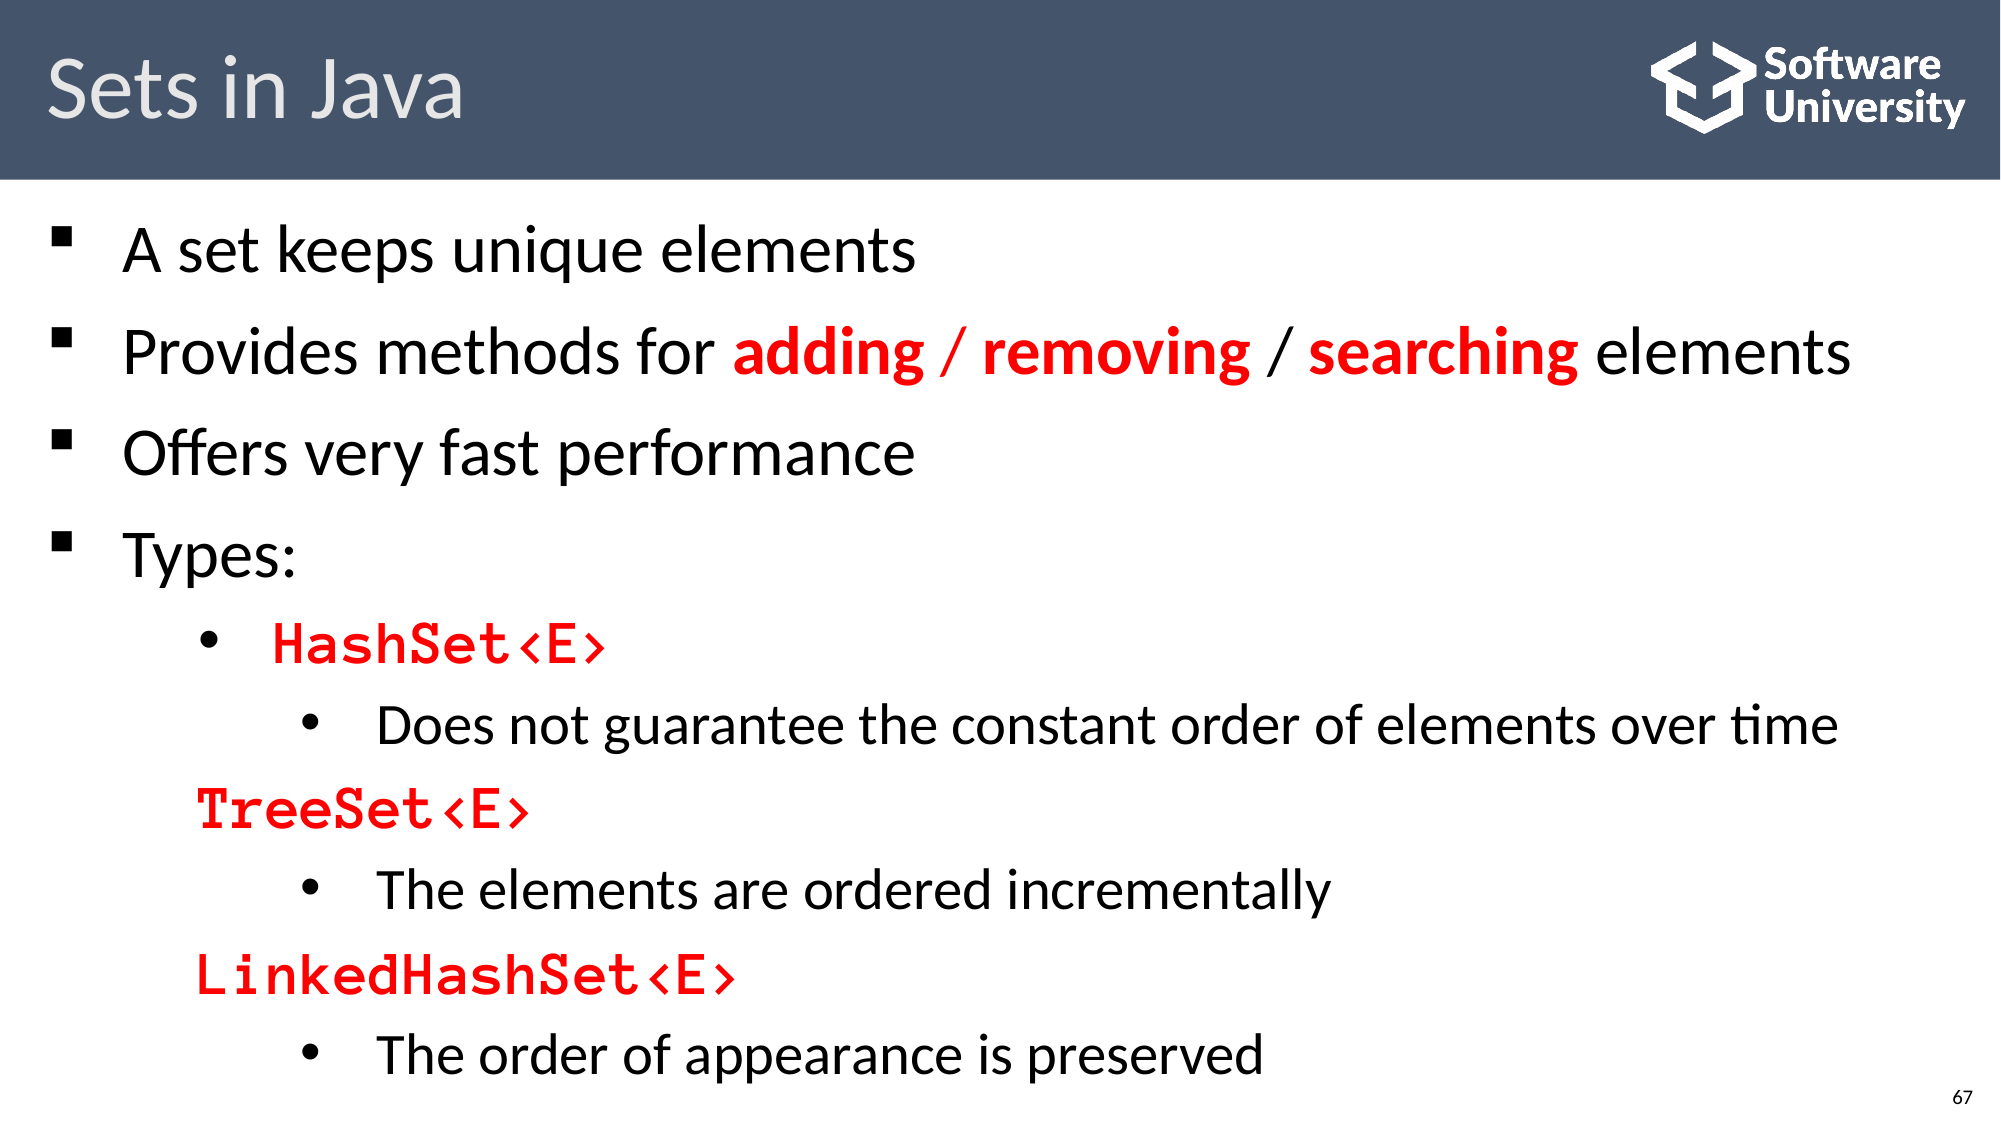

# Sets in Java
A set keeps unique elements
Provides methods for adding / removing / searching elements
Offers very fast performance
Types:
HashSet<E>
Does not guarantee the constant order of elements over time
TreeSet<E>
The elements are ordered incrementally
LinkedHashSet<E>
The order of appearance is preserved
67